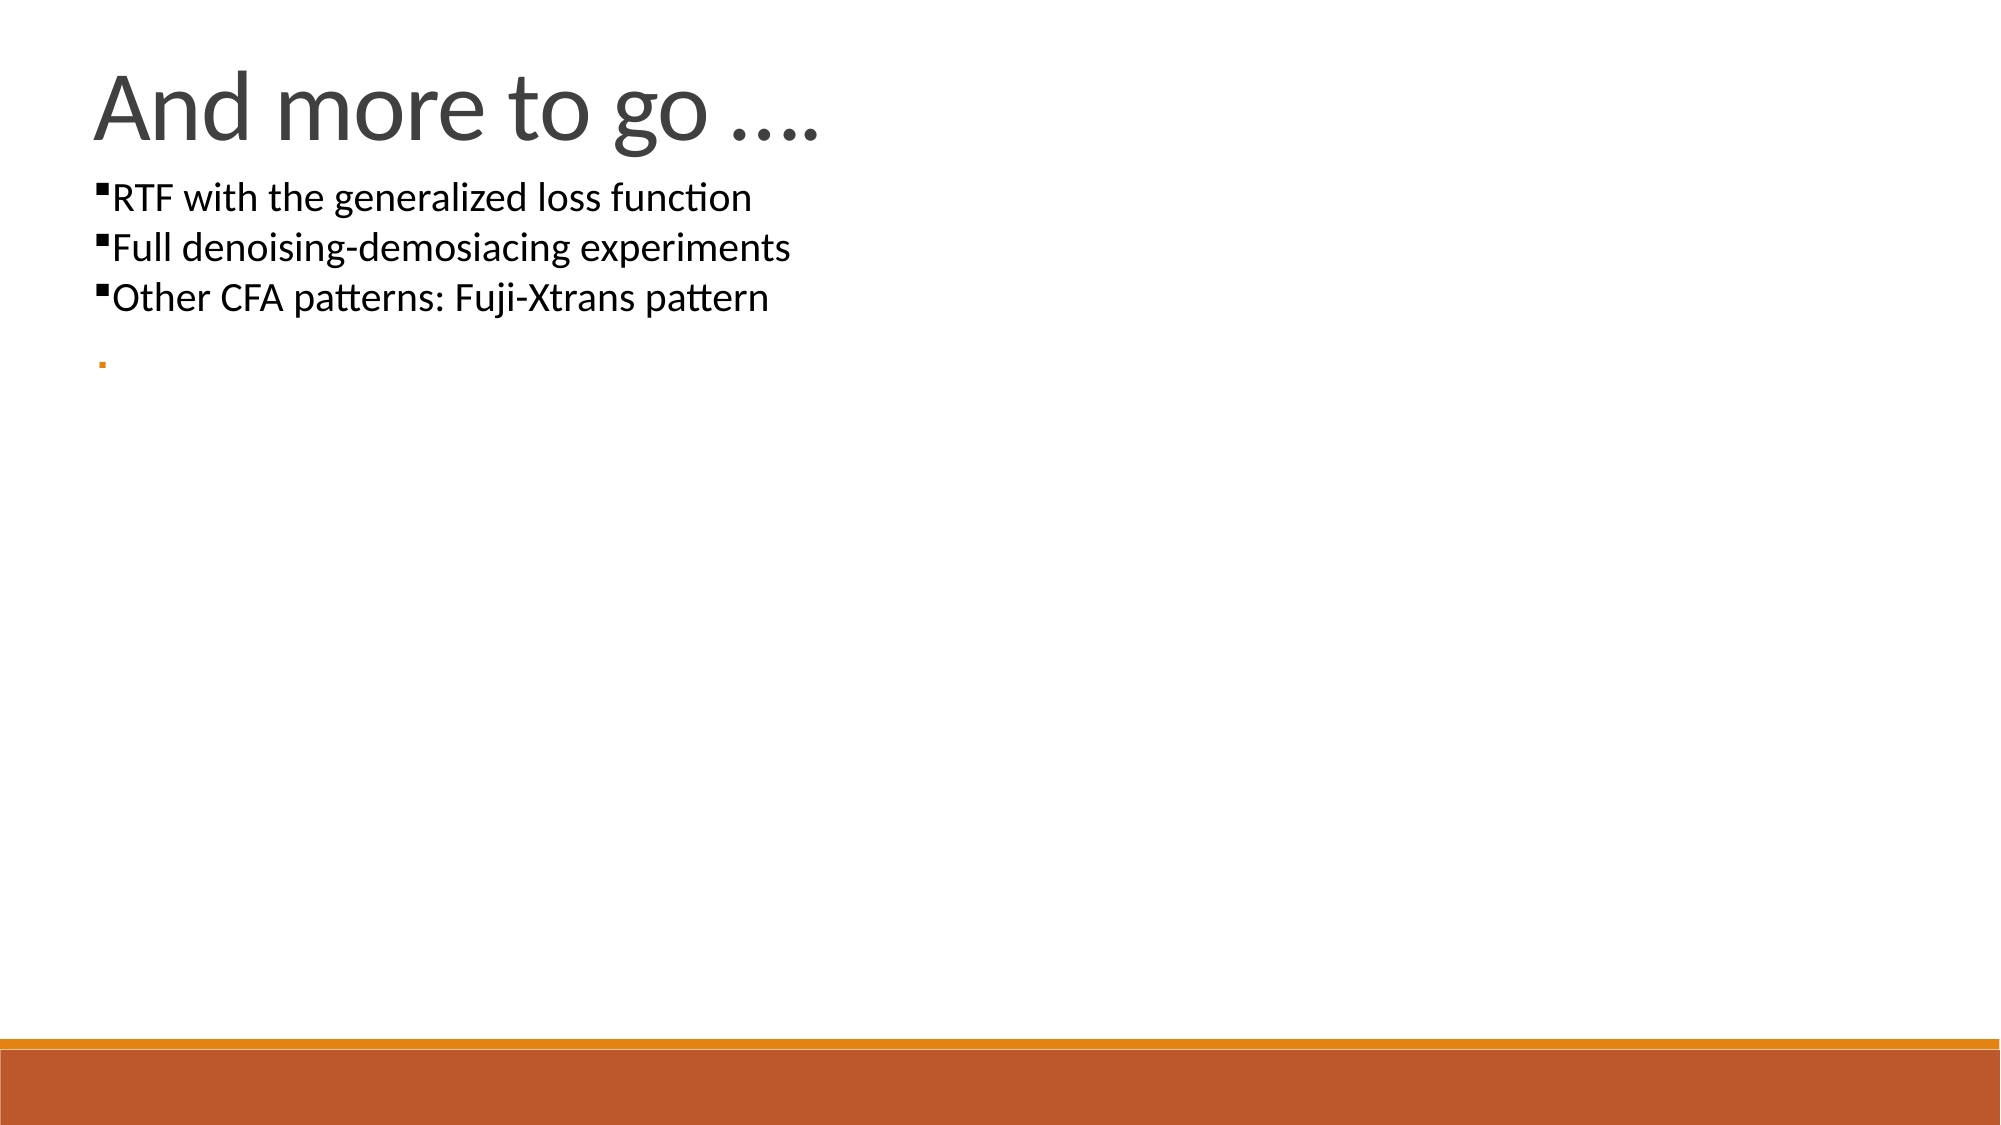

And more to go ….
RTF with the generalized loss function
Full denoising-demosiacing experiments
Other CFA patterns: Fuji-Xtrans pattern